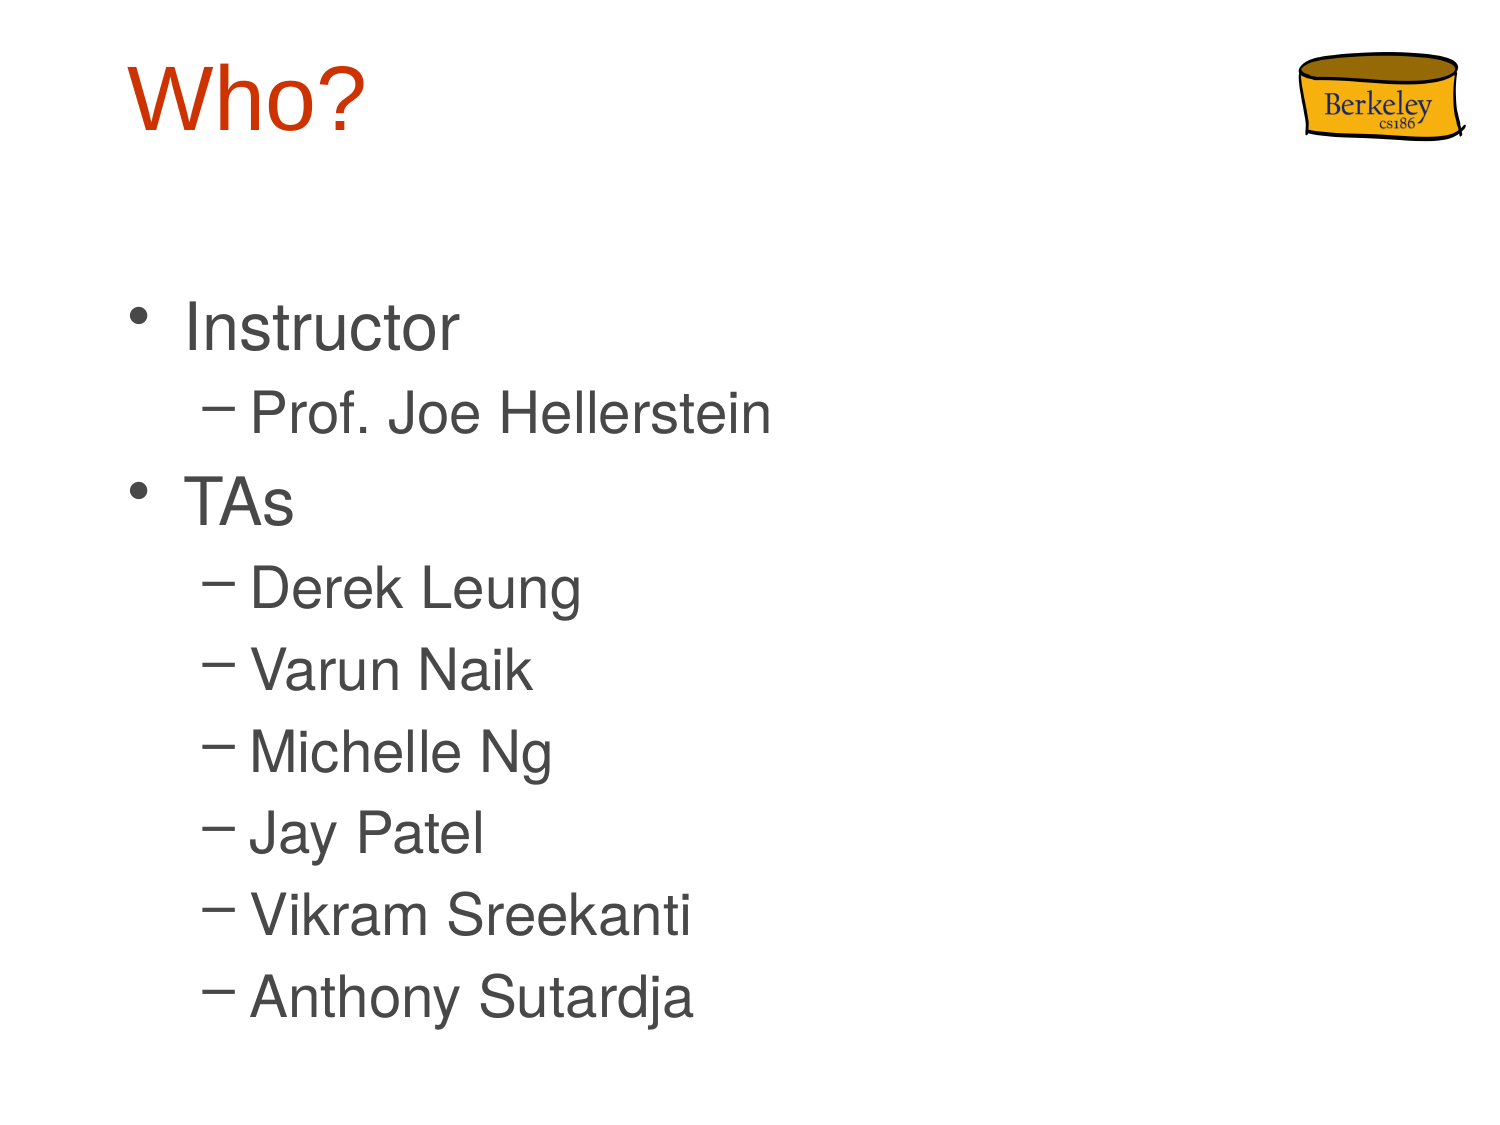

# Who?
Instructor
Prof. Joe Hellerstein
TAs
Derek Leung
Varun Naik
Michelle Ng
Jay Patel
Vikram Sreekanti
Anthony Sutardja